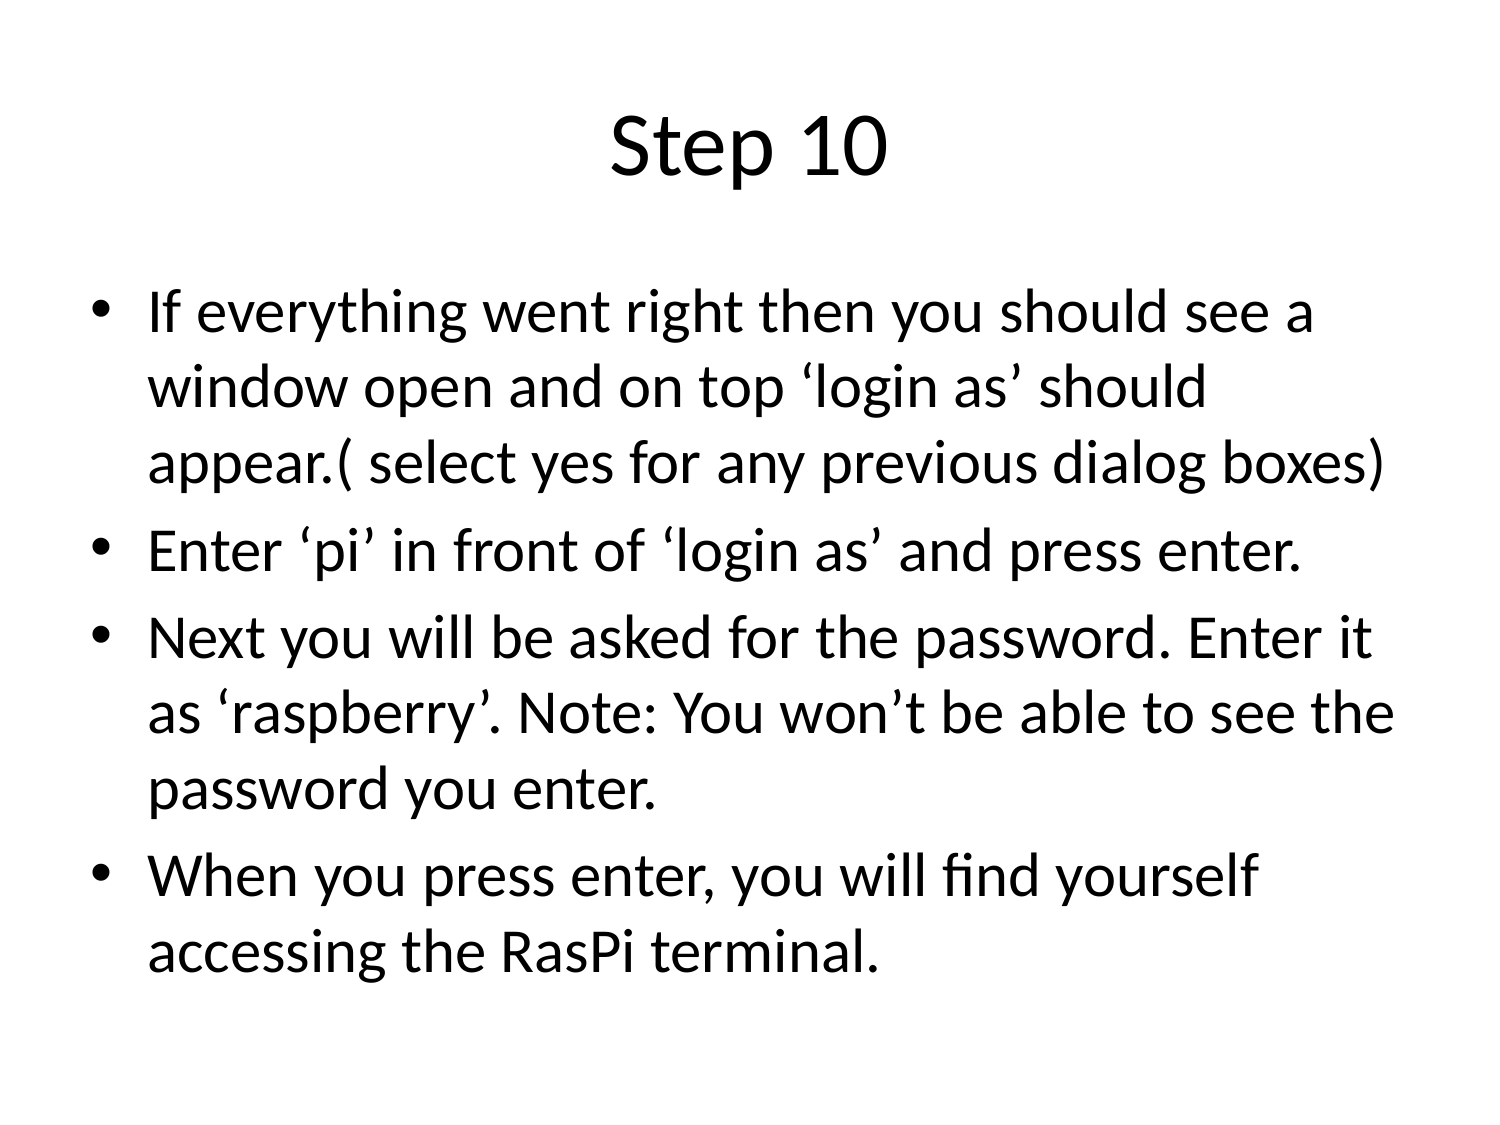

# Step 10
If everything went right then you should see a window open and on top ‘login as’ should appear.( select yes for any previous dialog boxes)
Enter ‘pi’ in front of ‘login as’ and press enter.
Next you will be asked for the password. Enter it as ‘raspberry’. Note: You won’t be able to see the password you enter.
When you press enter, you will find yourself accessing the RasPi terminal.